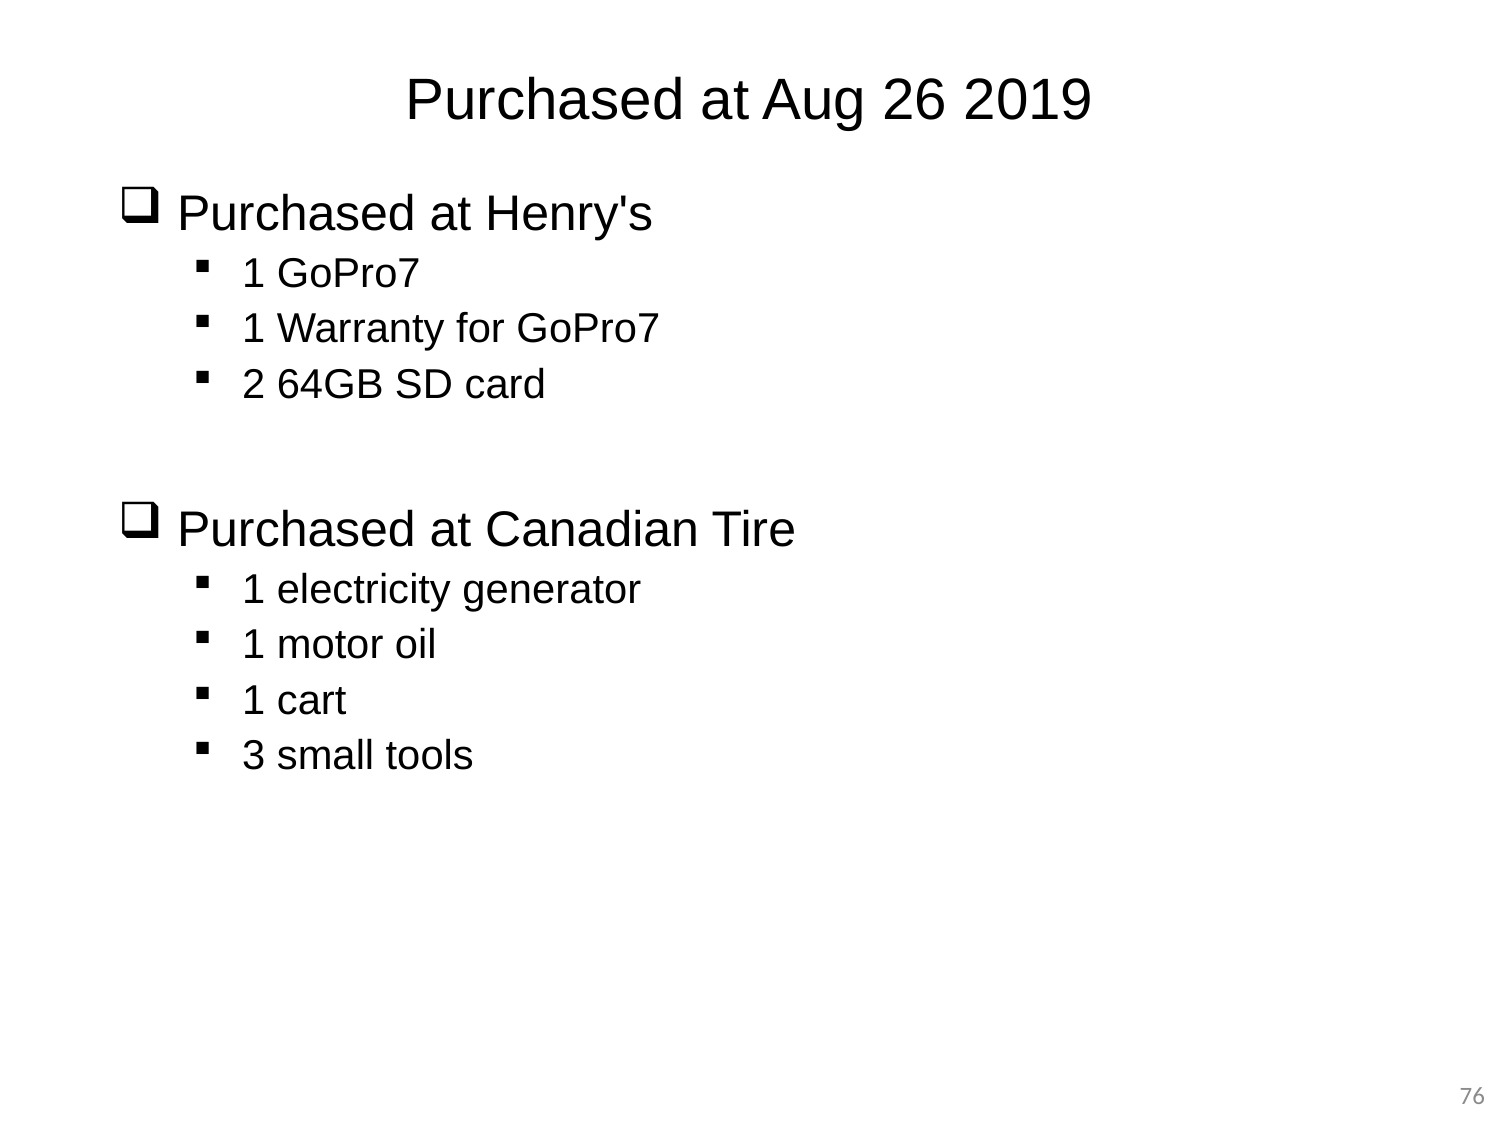

# Purchased at Aug 26 2019
 Purchased at Henry's
 1 GoPro7
 1 Warranty for GoPro7
 2 64GB SD card

 Purchased at Canadian Tire
 1 electricity generator
 1 motor oil
 1 cart
 3 small tools

76